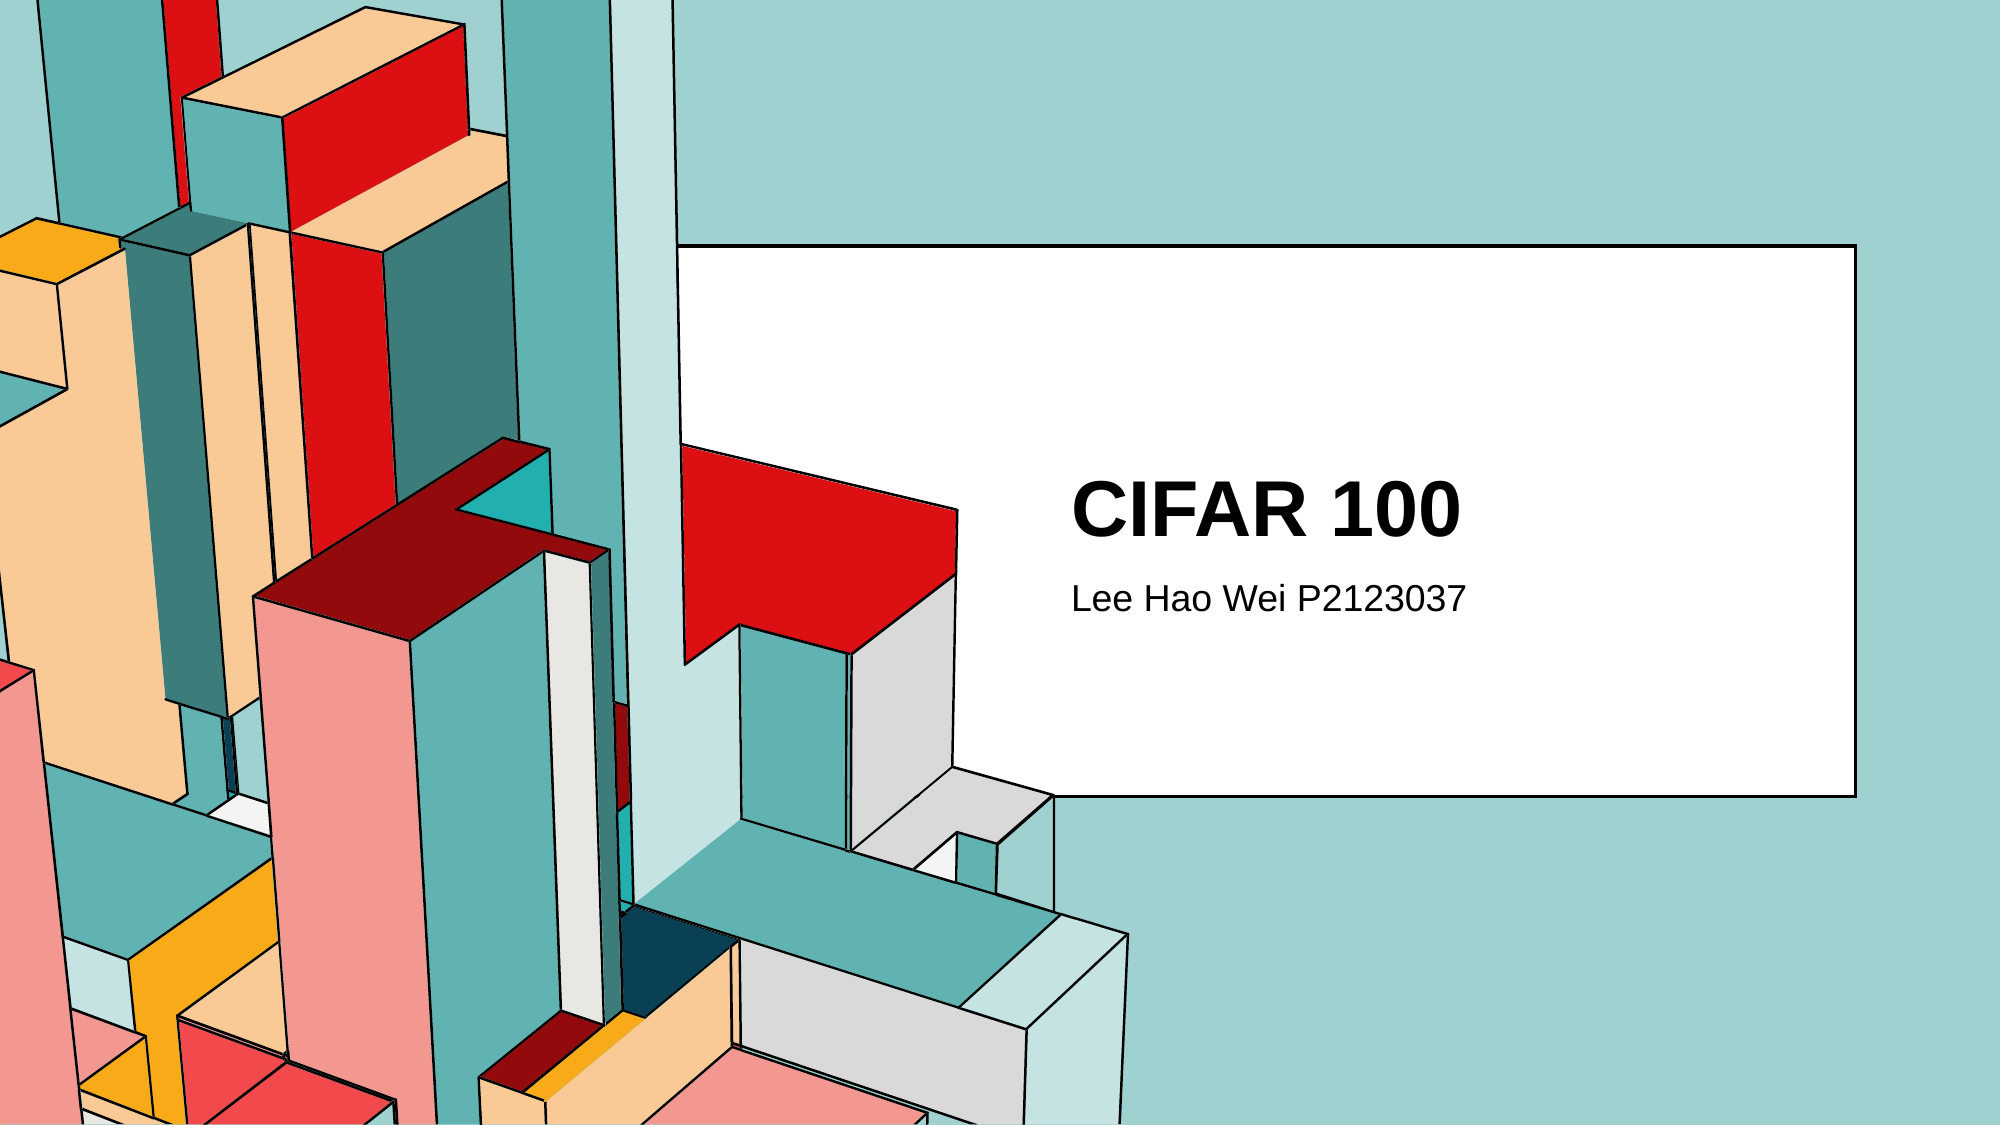

# Cifar 100
Lee Hao Wei P2123037